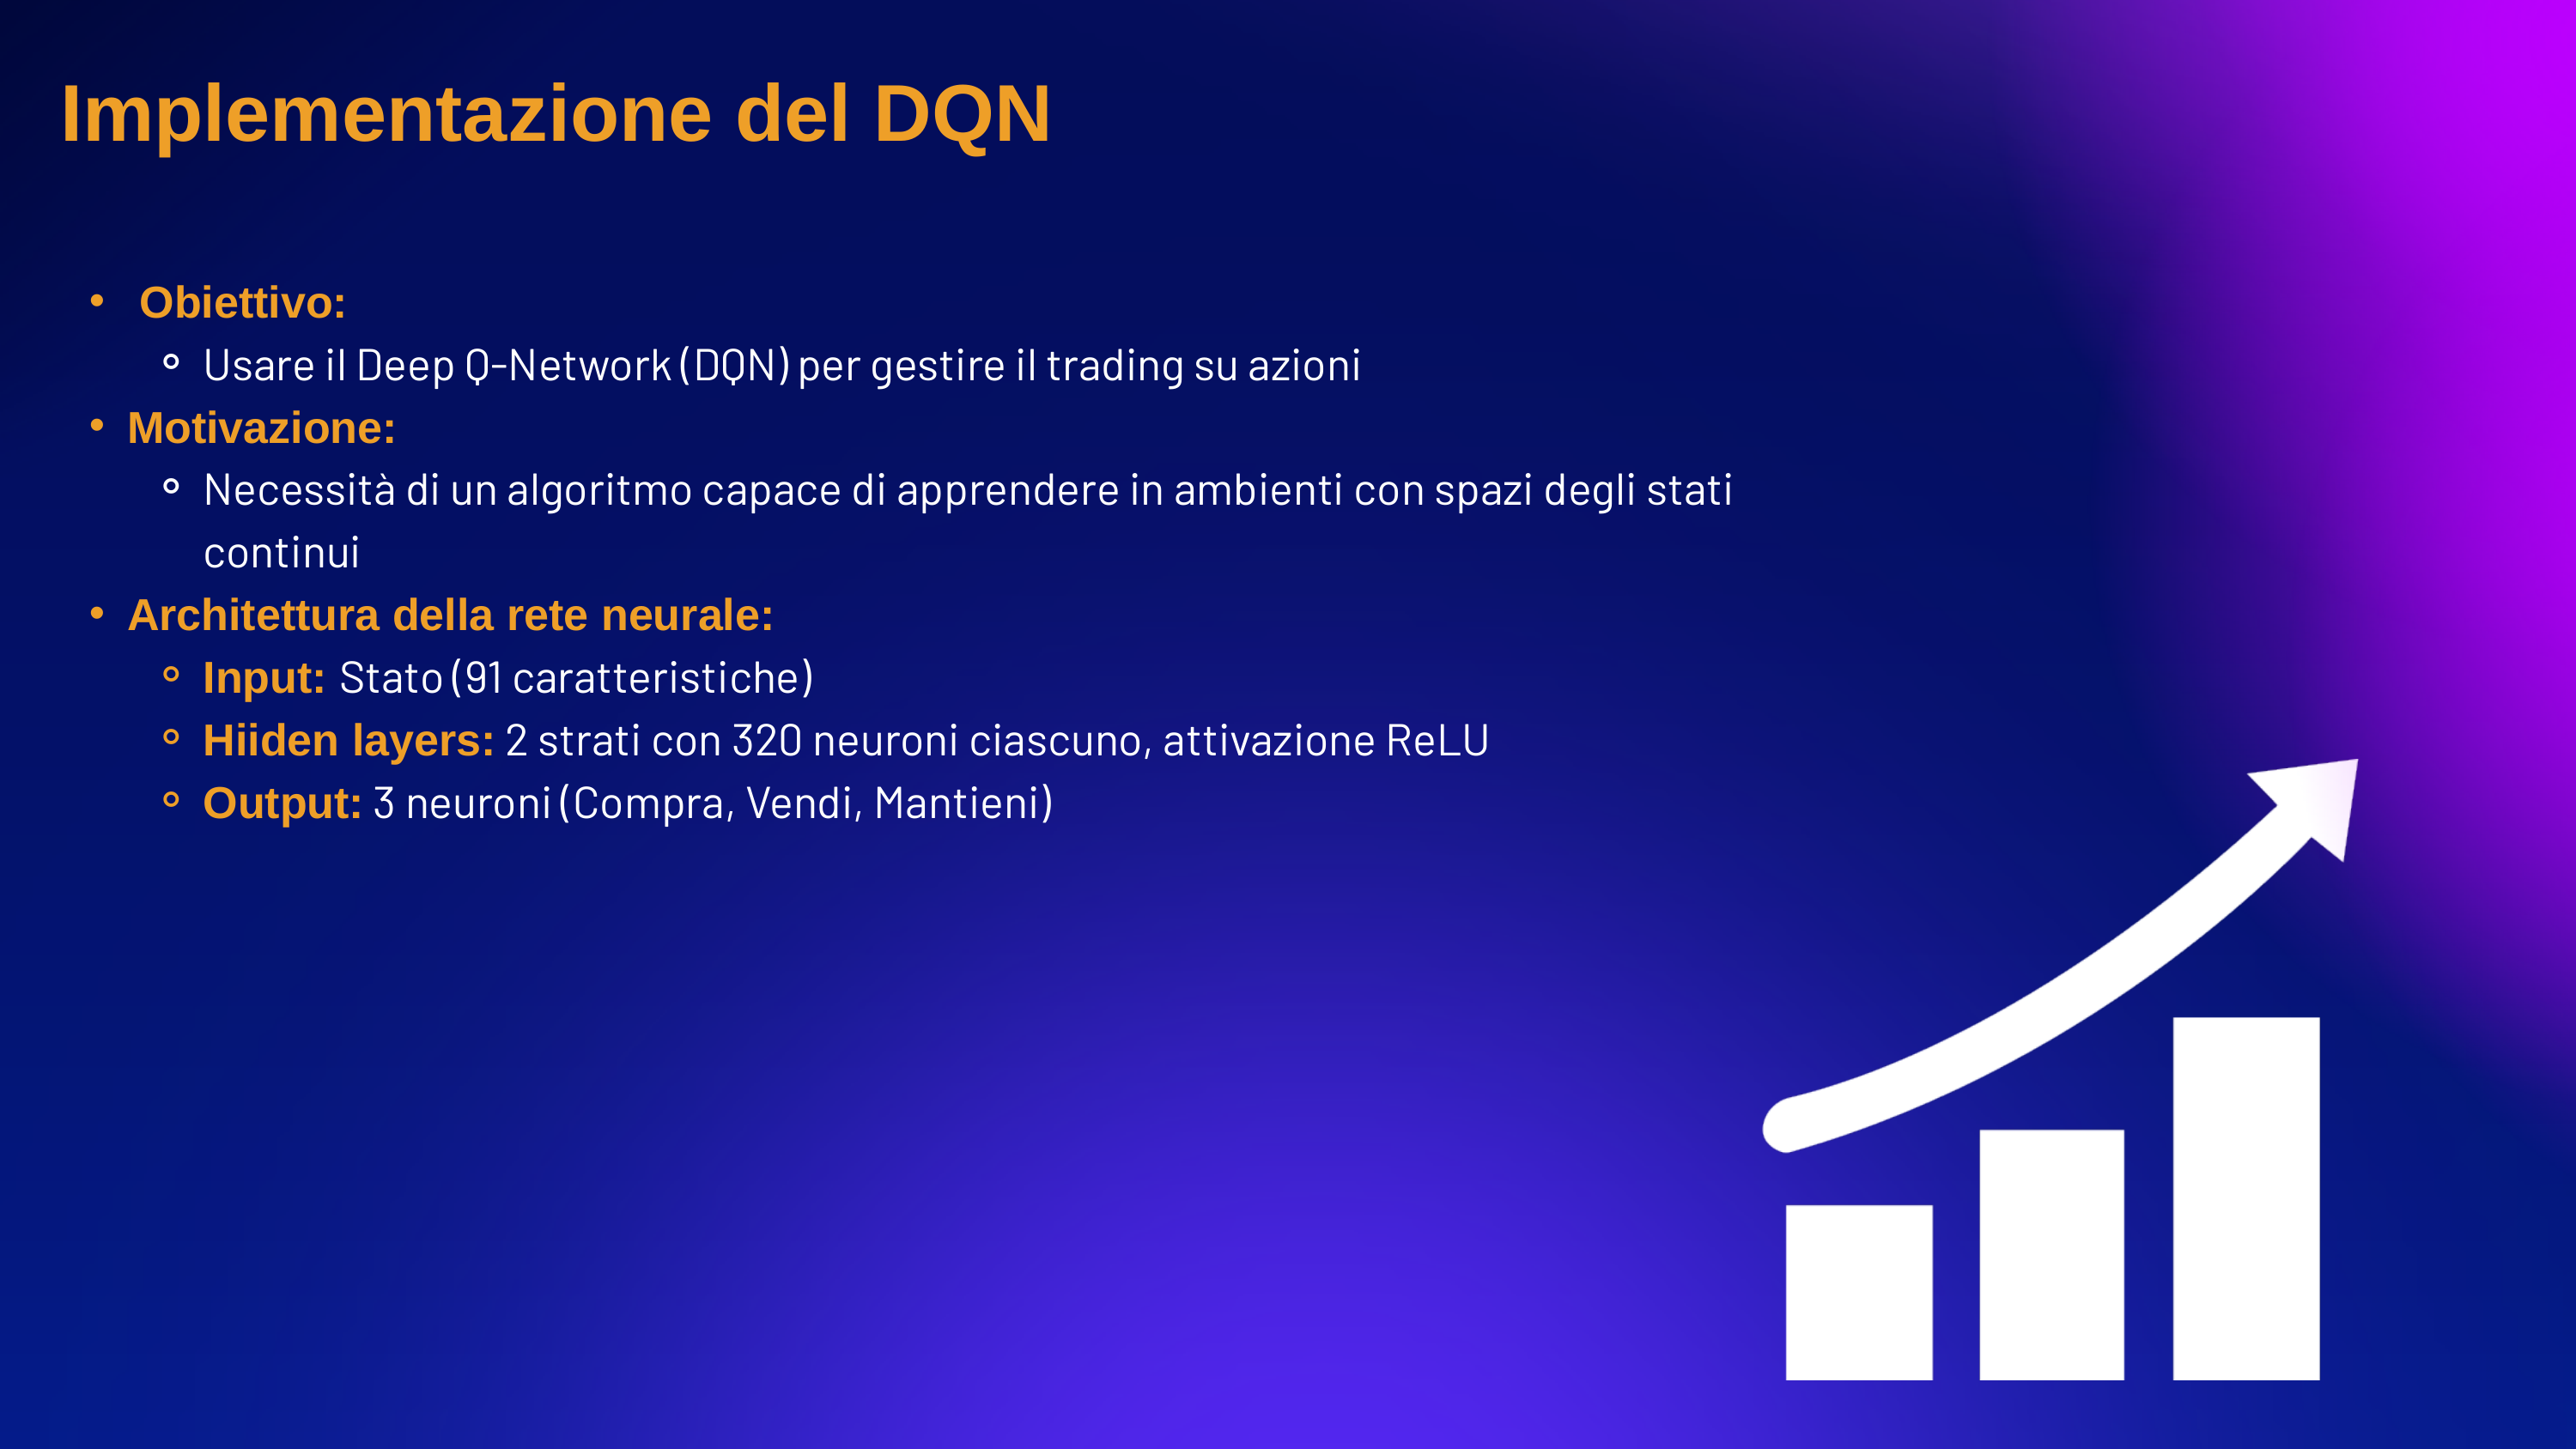

Implementazione del DQN
 Obiettivo:
Usare il Deep Q-Network (DQN) per gestire il trading su azioni
Motivazione:
Necessità di un algoritmo capace di apprendere in ambienti con spazi degli stati continui
Architettura della rete neurale:
Input: Stato (91 caratteristiche)
Hiiden layers: 2 strati con 320 neuroni ciascuno, attivazione ReLU
Output: 3 neuroni (Compra, Vendi, Mantieni)